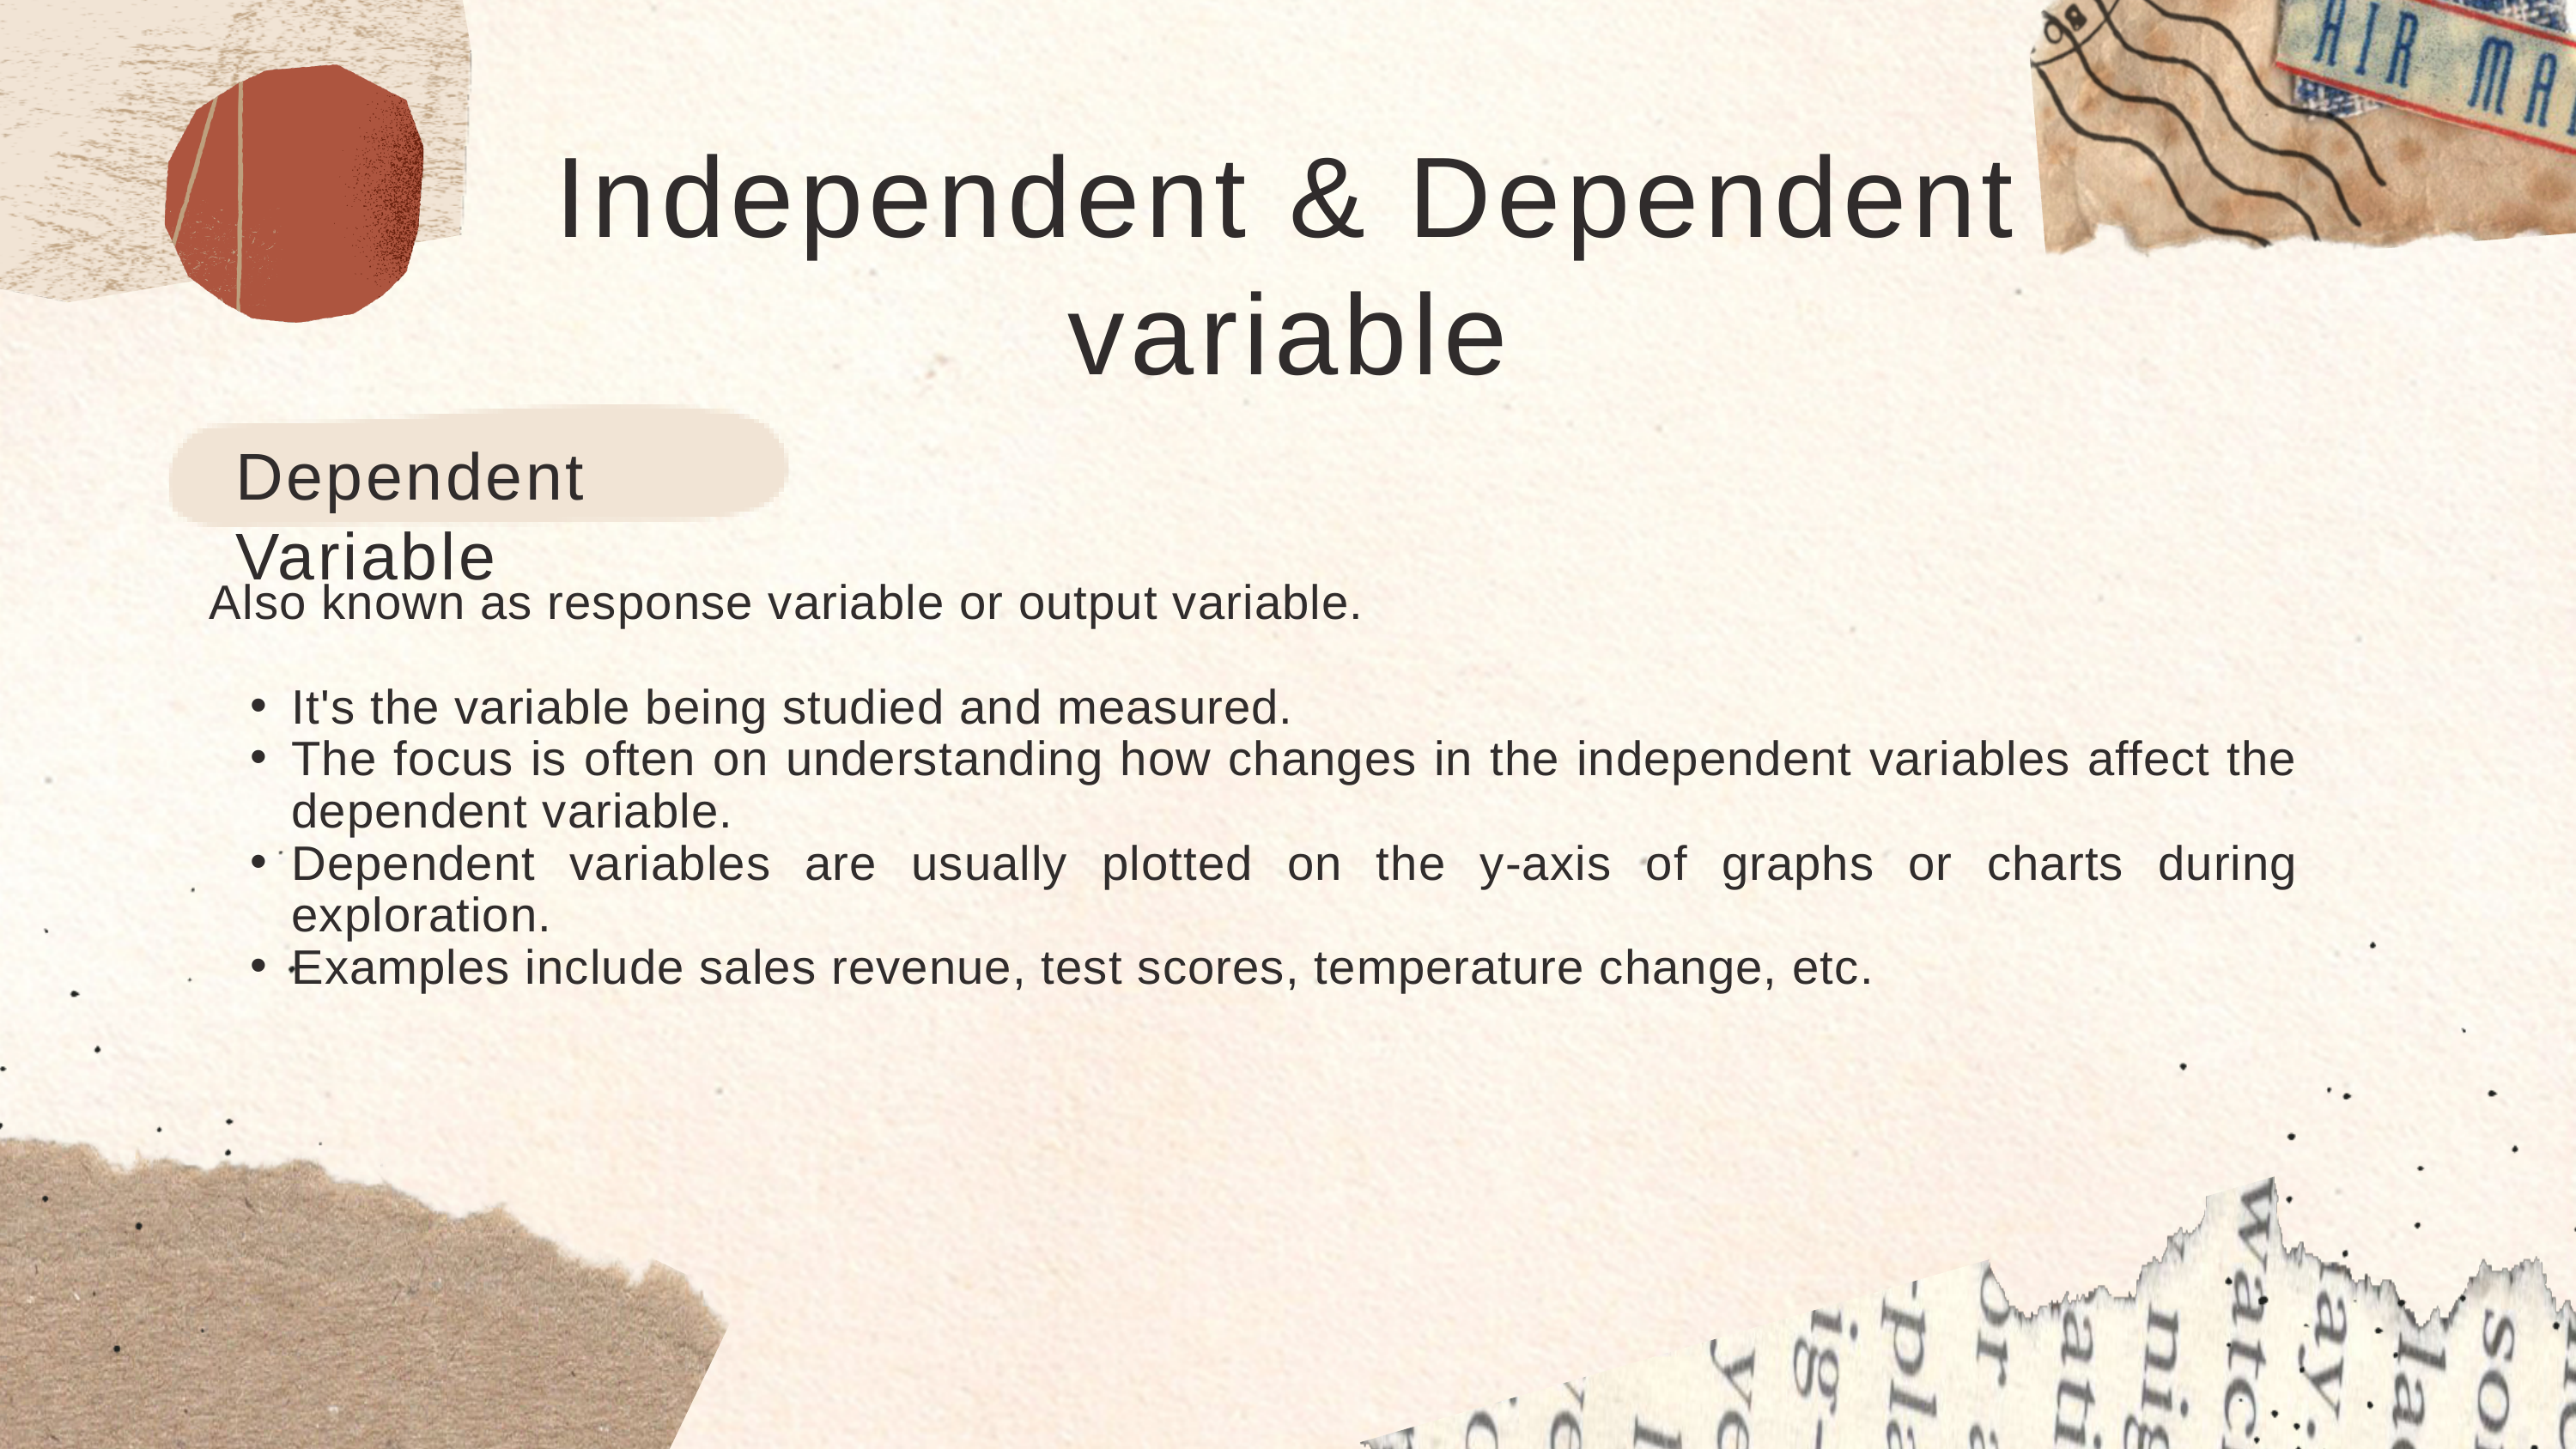

Independent & Dependent variable

Dependent Variable
Also known as response variable or output variable.

It's the variable being studied and measured.
The focus is often on understanding how changes in the independent variables affect the dependent variable.
Dependent variables are usually plotted on the y-axis of graphs or charts during exploration.
Examples include sales revenue, test scores, temperature change, etc.